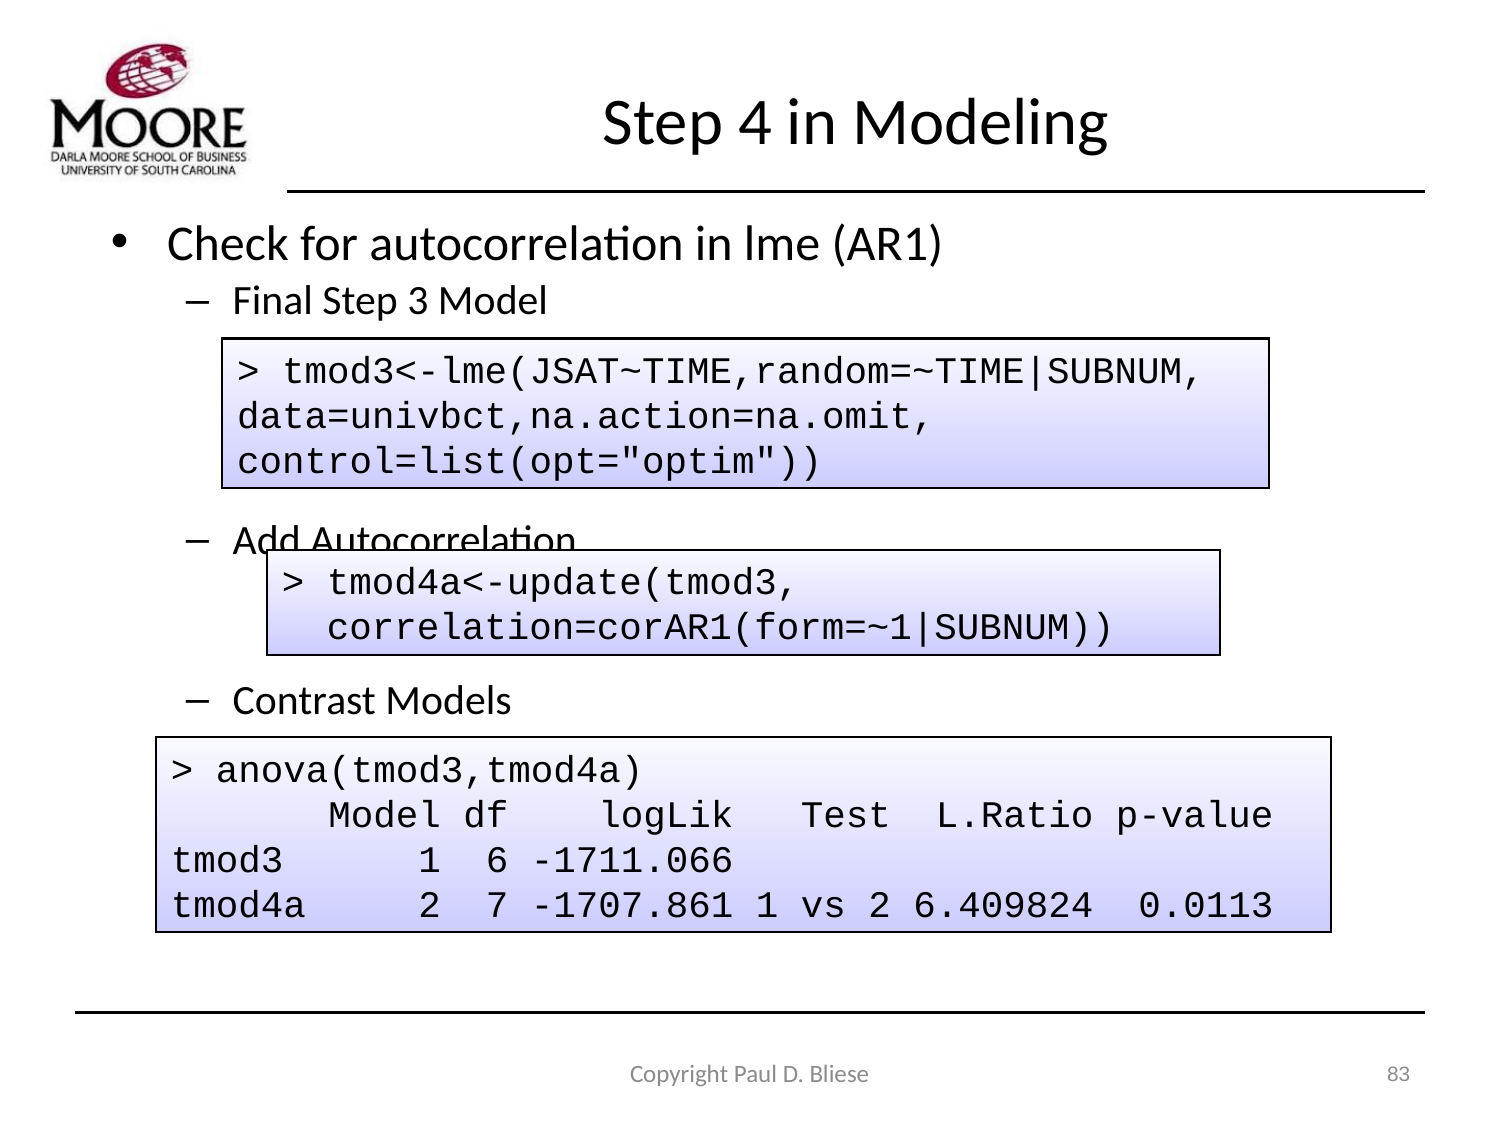

# Step 4 in Modeling
Check for autocorrelation in lme (AR1)
Final Step 3 Model

Add Autocorrelation

Contrast Models
> tmod3<-lme(JSAT~TIME,random=~TIME|SUBNUM,
data=univbct,na.action=na.omit, control=list(opt="optim"))
> tmod4a<-update(tmod3,
  correlation=corAR1(form=~1|SUBNUM))
> anova(tmod3,tmod4a)
       Model df    logLik   Test  L.Ratio p-value
tmod3      1  6 -1711.066
tmod4a     2  7 -1707.861 1 vs 2 6.409824  0.0113
Copyright Paul D. Bliese
83